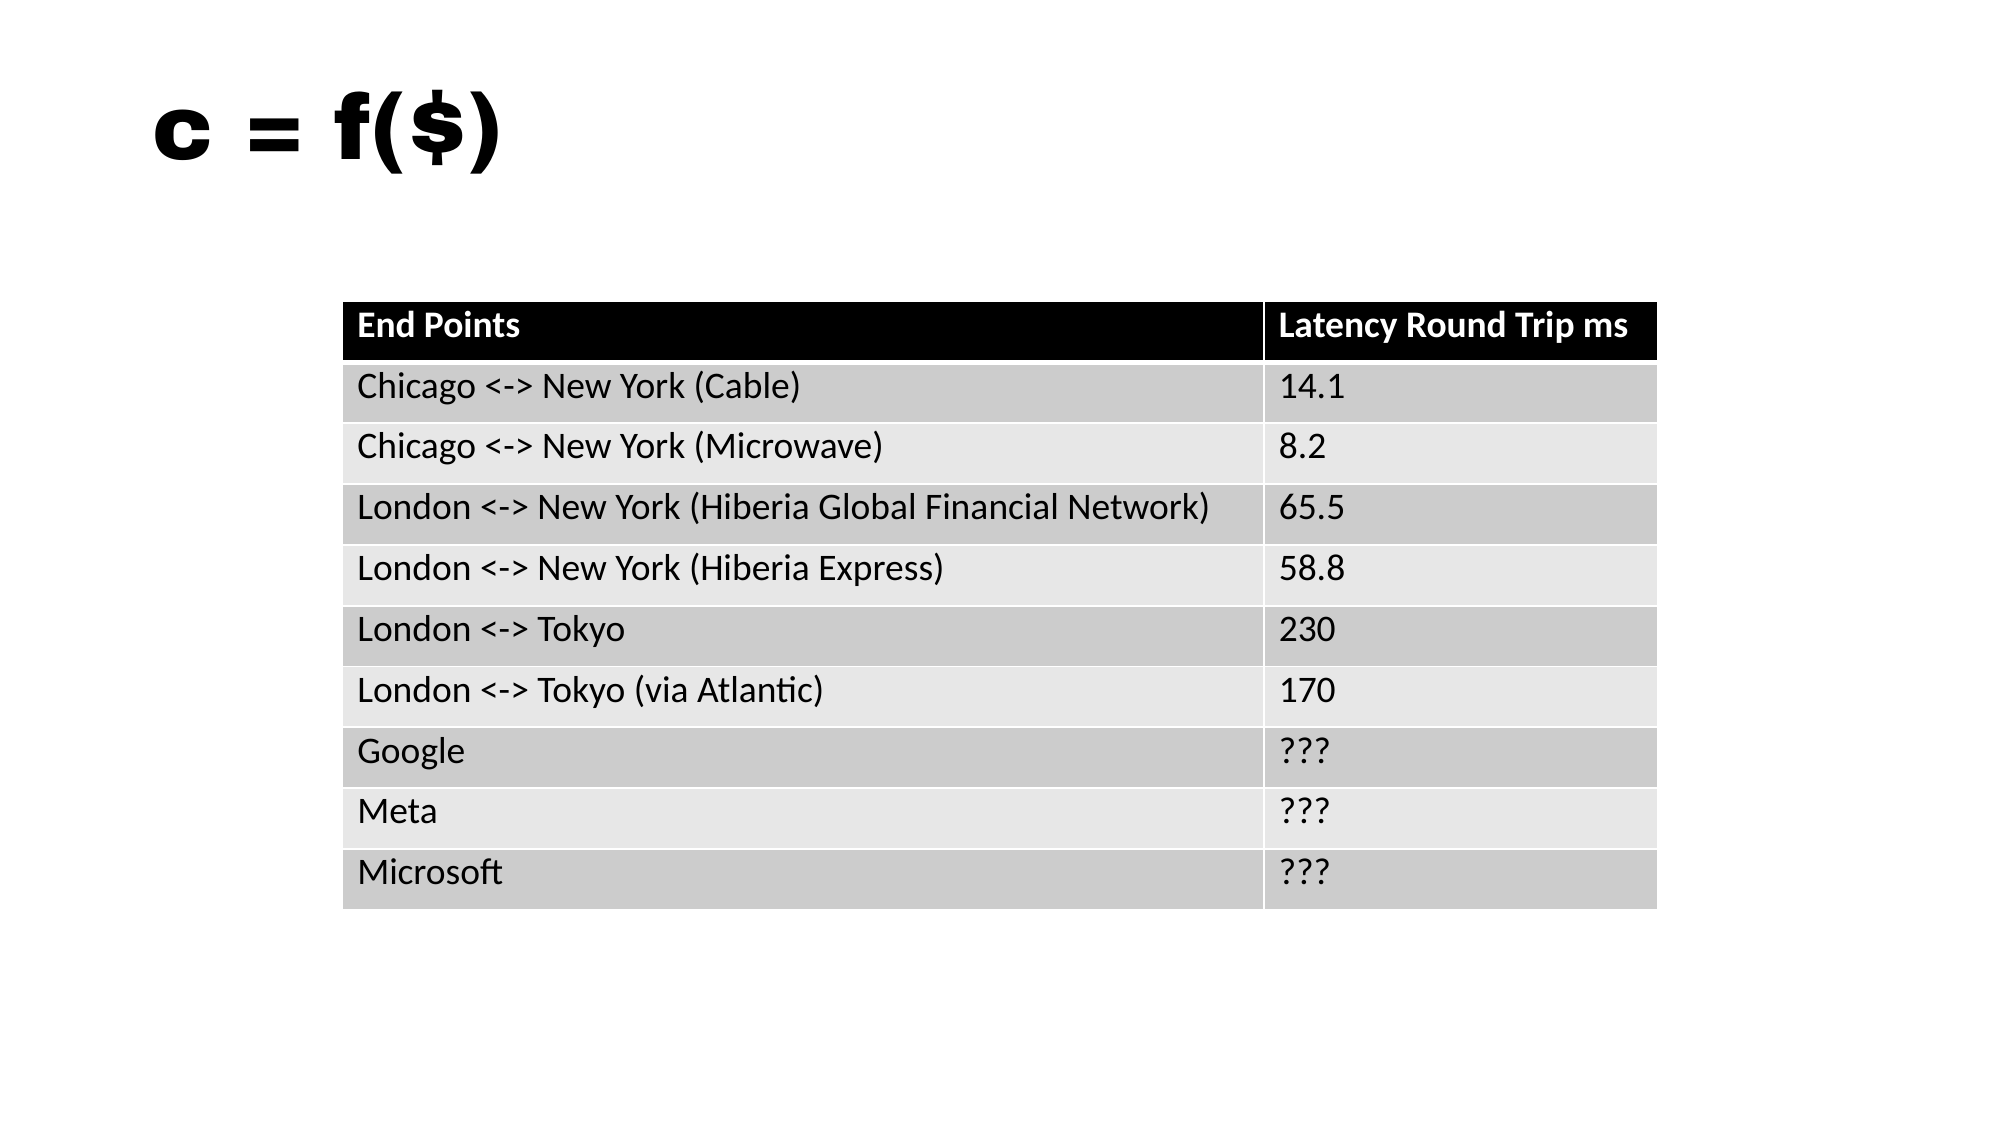

# c = f($)
| End Points | Latency Round Trip ms |
| --- | --- |
| Chicago <-> New York (Cable) | 14.1 |
| Chicago <-> New York (Microwave) | 8.2 |
| London <-> New York (Hiberia Global Financial Network) | 65.5 |
| London <-> New York (Hiberia Express) | 58.8 |
| London <-> Tokyo | 230 |
| London <-> Tokyo (via Atlantic) | 170 |
| Google | ??? |
| Meta | ??? |
| Microsoft | ??? |